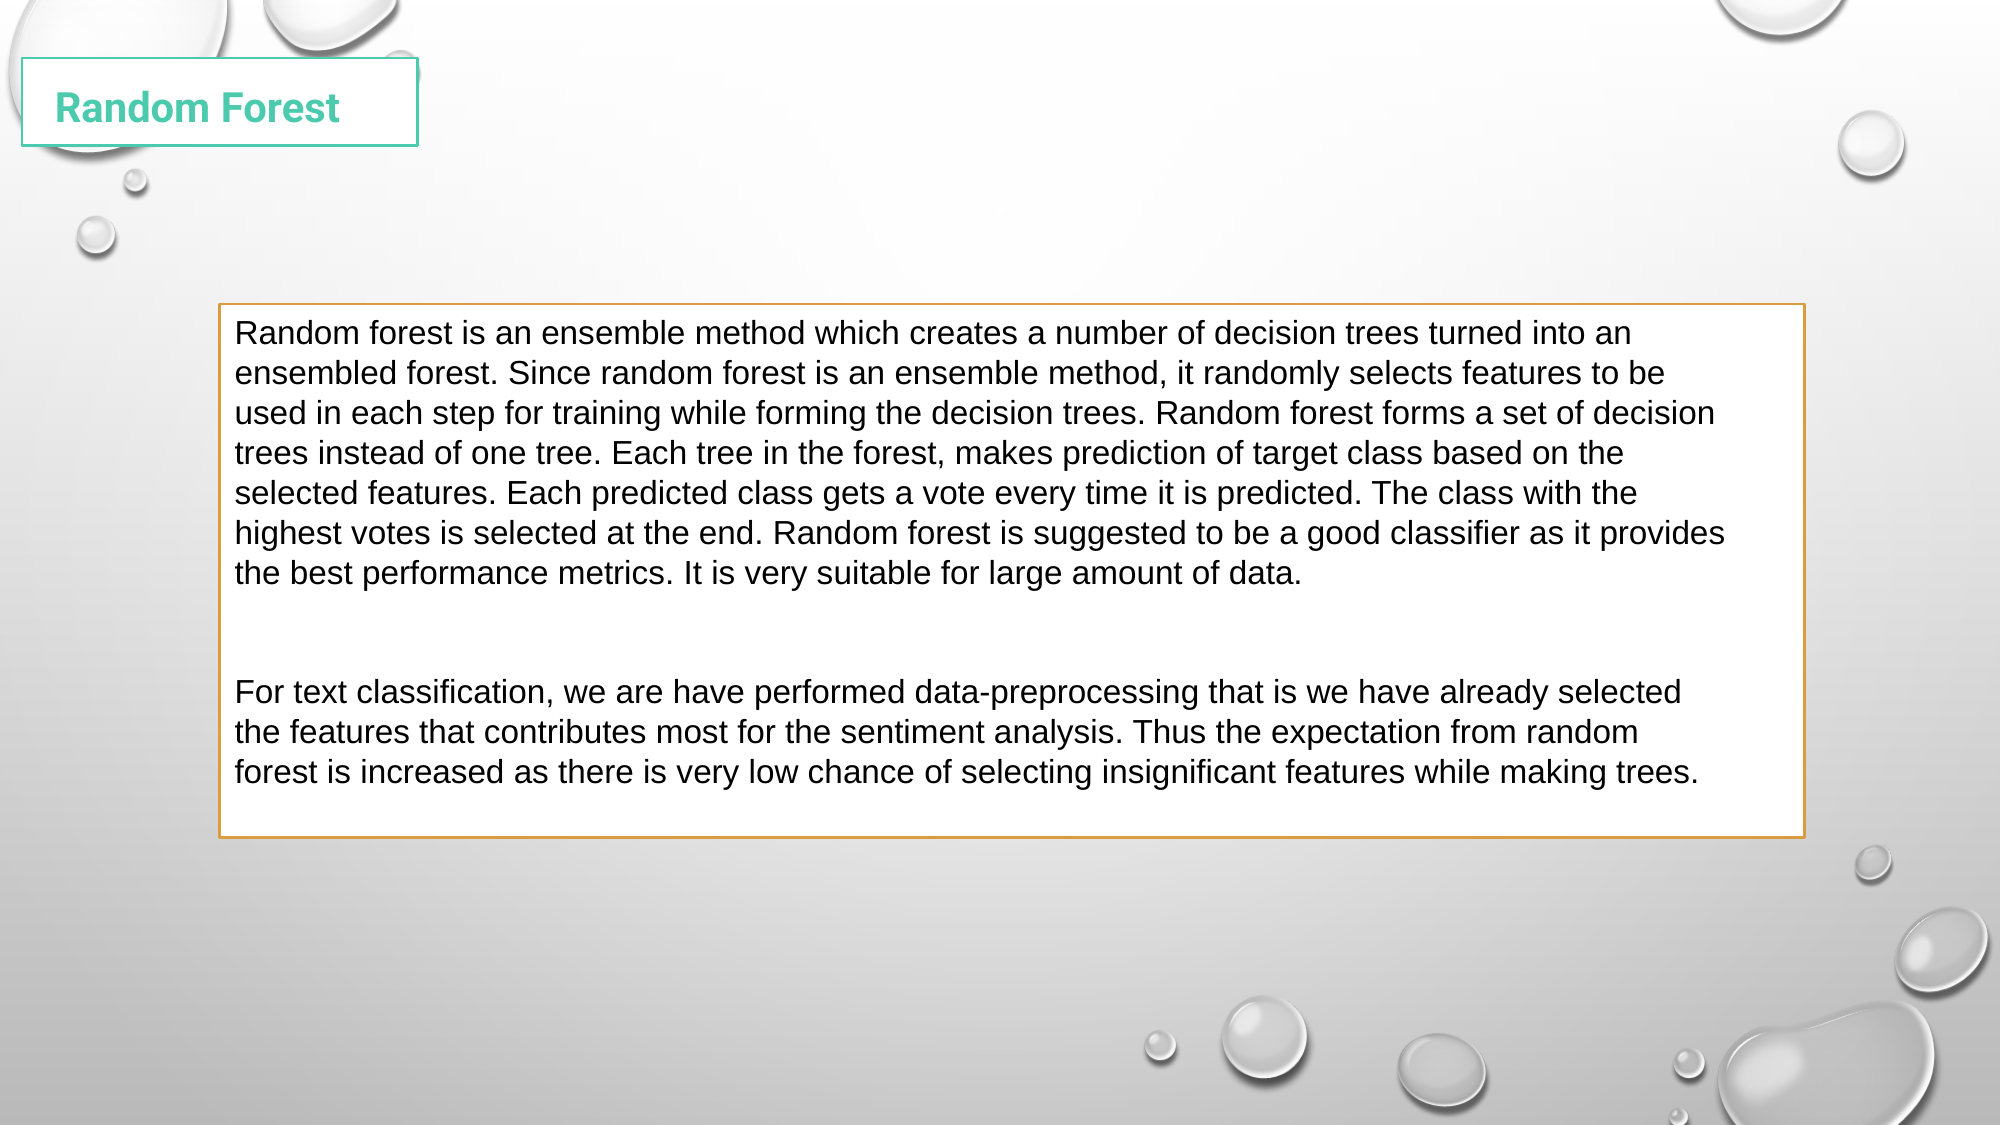

Random Forest
Random forest is an ensemble method which creates a number of decision trees turned into an
ensembled forest. Since random forest is an ensemble method, it randomly selects features to be
used in each step for training while forming the decision trees. Random forest forms a set of decision
trees instead of one tree. Each tree in the forest, makes prediction of target class based on the
selected features. Each predicted class gets a vote every time it is predicted. The class with the
highest votes is selected at the end. Random forest is suggested to be a good classiﬁer as it provides
the best performance metrics. It is very suitable for large amount of data.

For text classiﬁcation, we are have performed data-preprocessing that is we have already selected
the features that contributes most for the sentiment analysis. Thus the expectation from random
forest is increased as there is very low chance of selecting insigniﬁcant features while making trees.